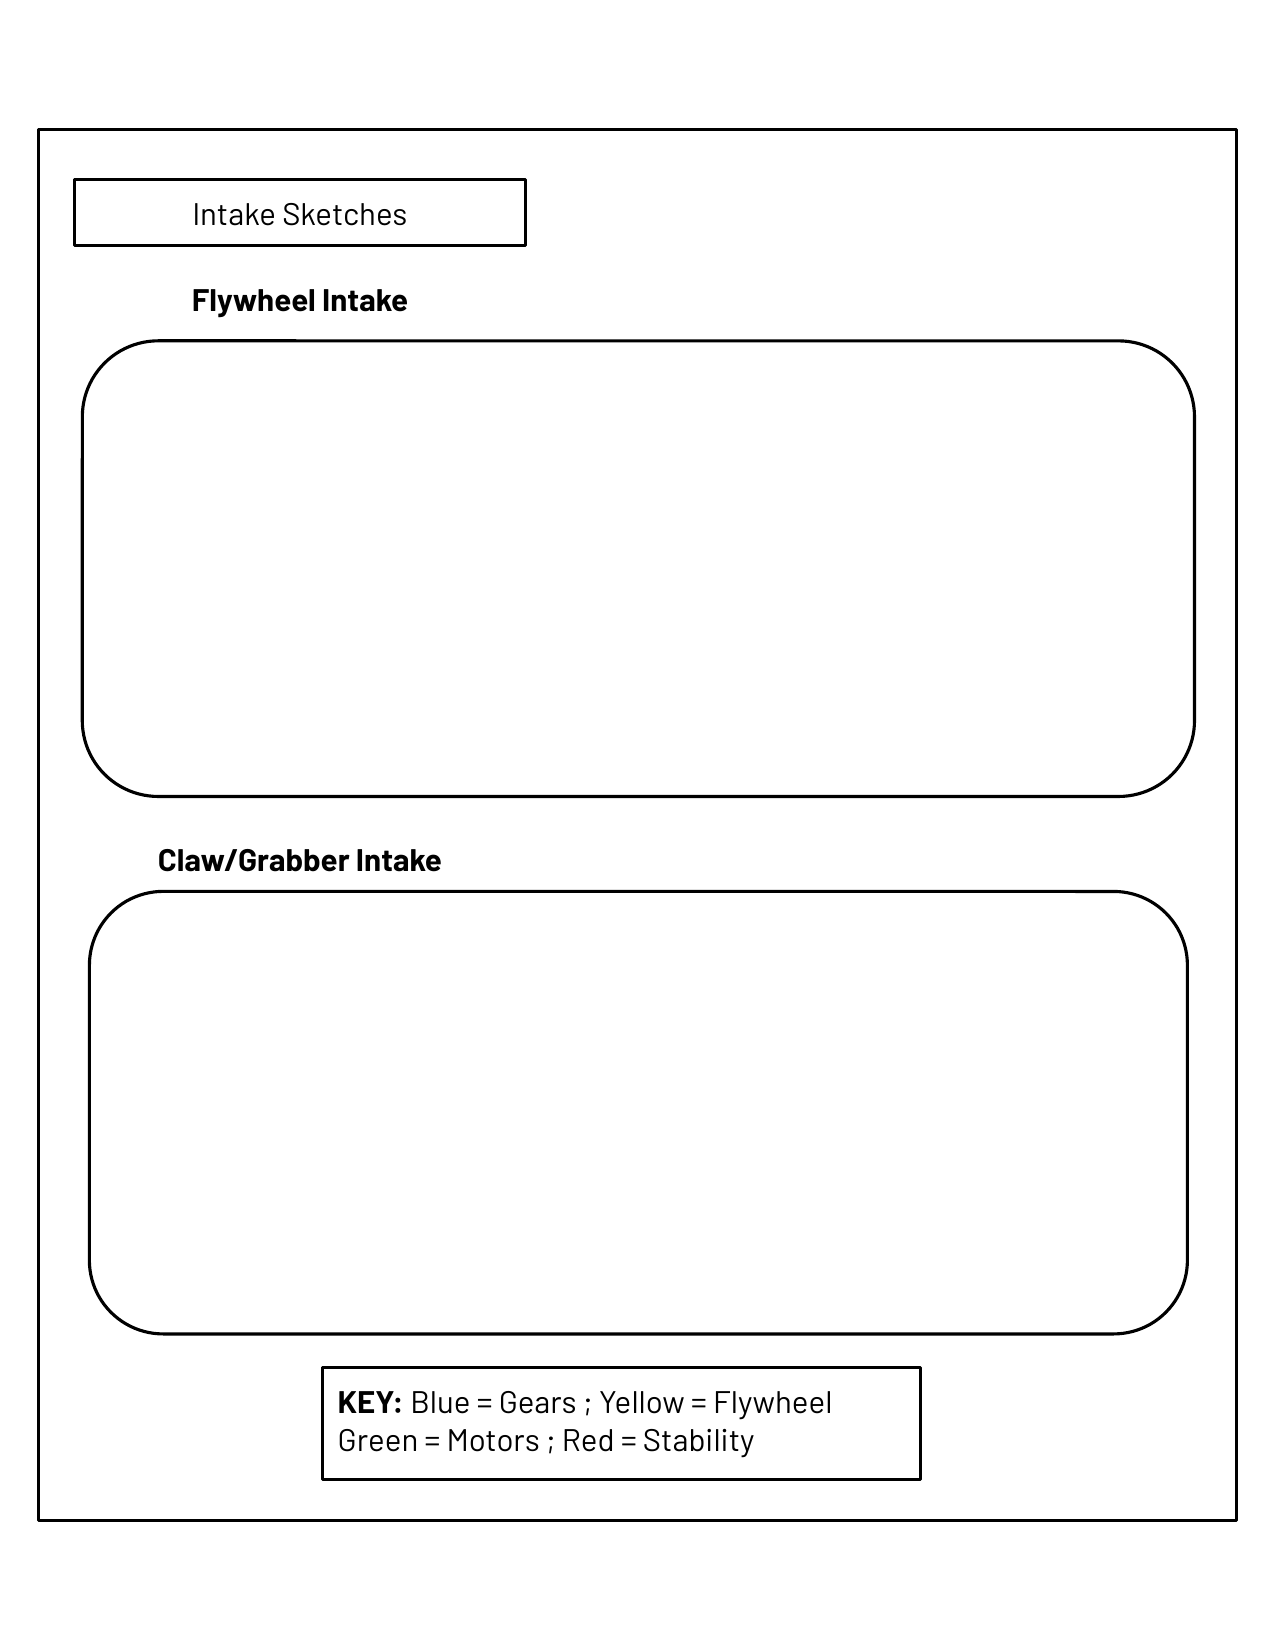

Intake Sketches
Flywheel Intake

Claw/Grabber Intake

KEY: Blue = Gears ; Yellow = Flywheel
Green = Motors ; Red = Stability